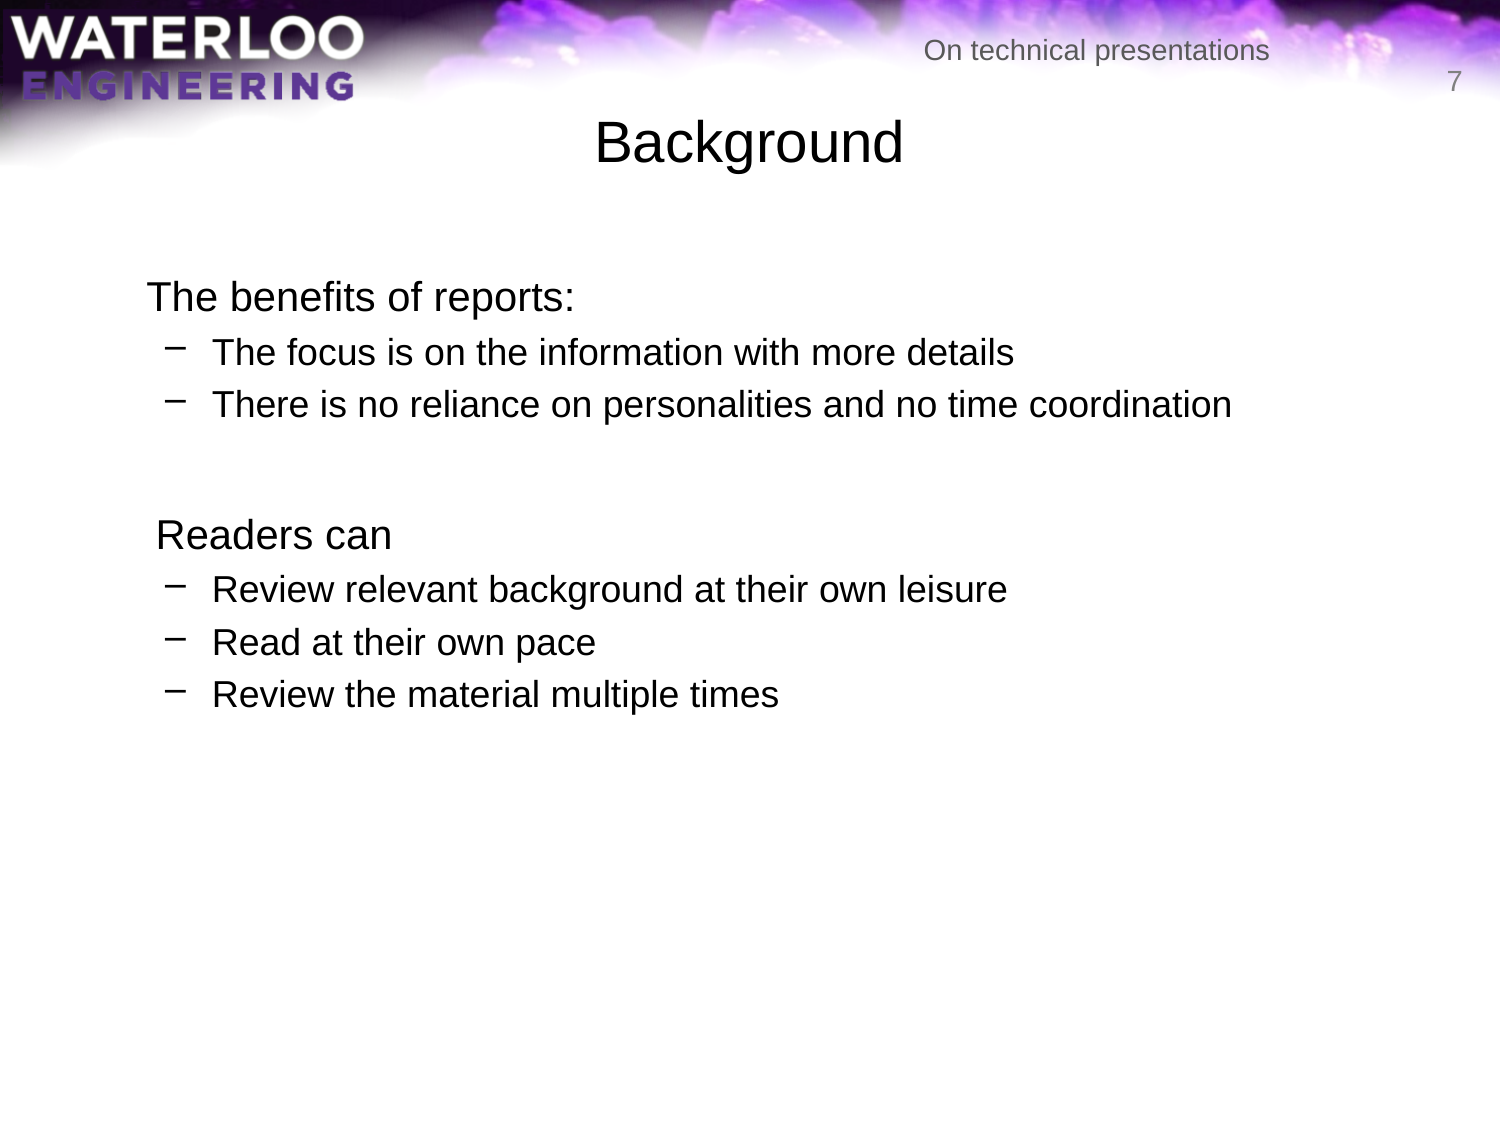

# Background
7
	The benefits of reports:
The focus is on the information with more details
There is no reliance on personalities and no time coordination

Readers can
Review relevant background at their own leisure
Read at their own pace
Review the material multiple times